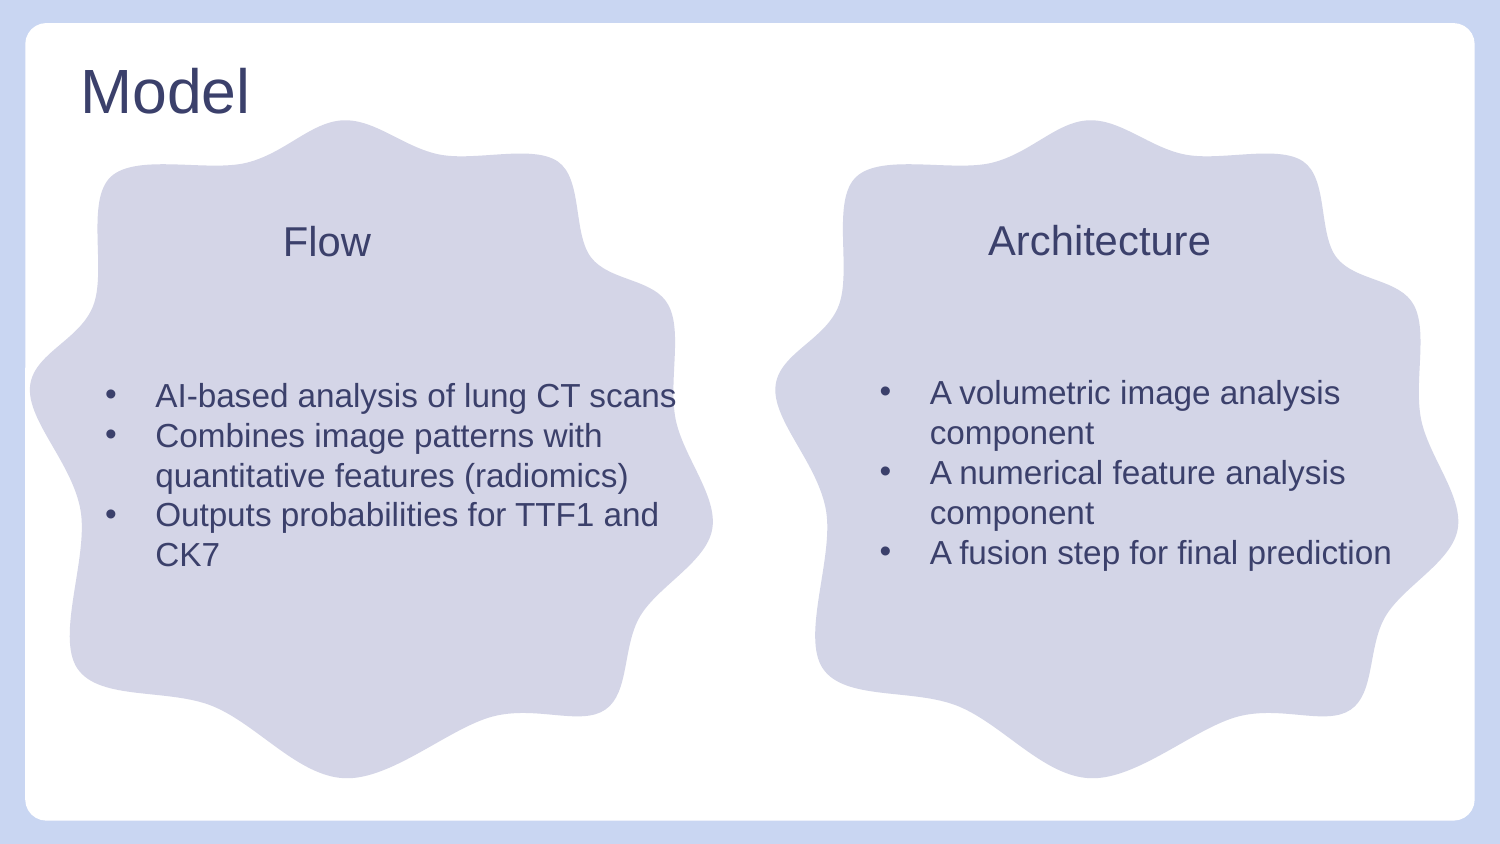

# Model

Architecture
Flow
A volumetric image analysis component
A numerical feature analysis component
A fusion step for final prediction

AI-based analysis of lung CT scans
Combines image patterns with quantitative features (radiomics)
Outputs probabilities for TTF1 and CK7